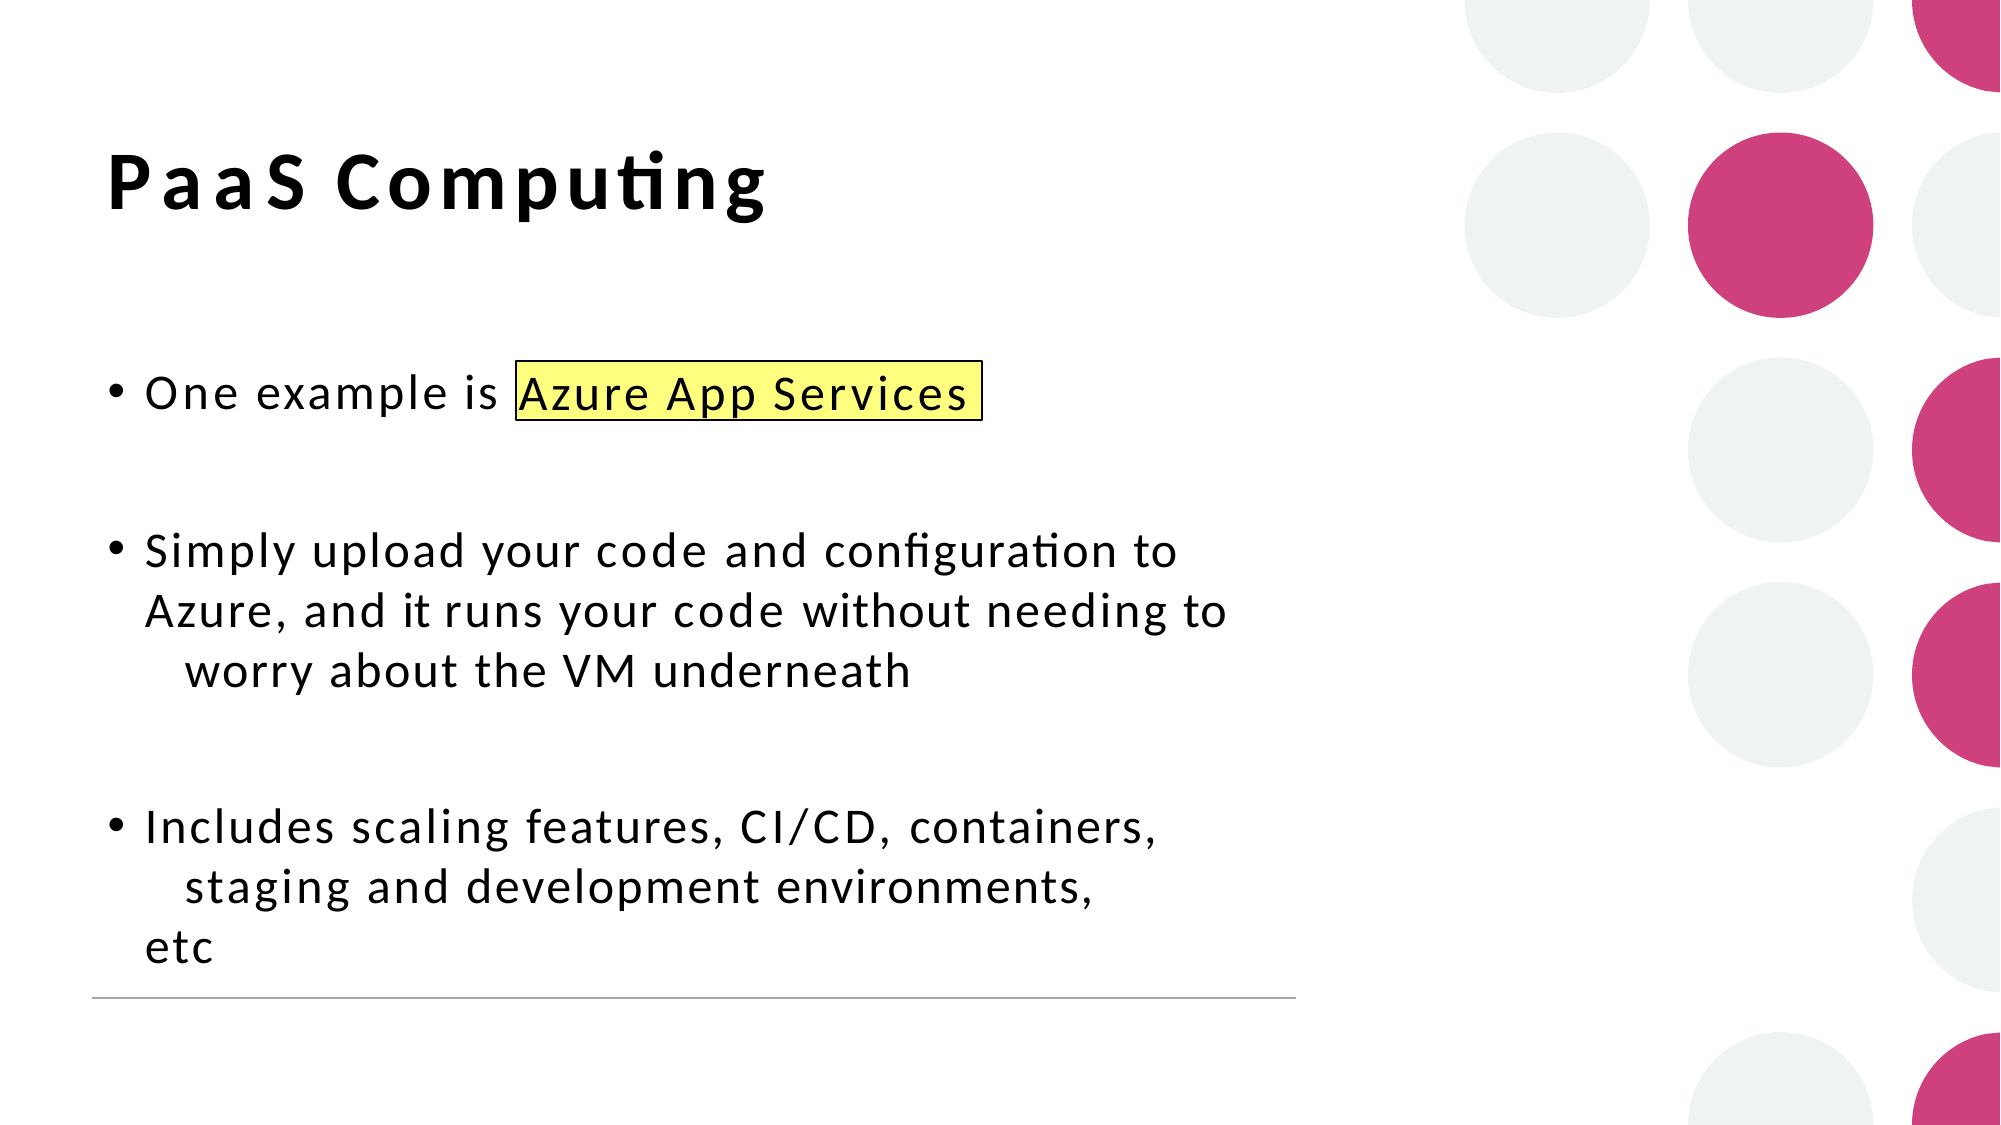

# PaaS Computing
One example is
Azure App Services
Simply upload your code and configuration to 	Azure, and it runs your code without needing to 	worry about the VM underneath

Includes scaling features, CI/CD, containers, 	staging and development environments, etc